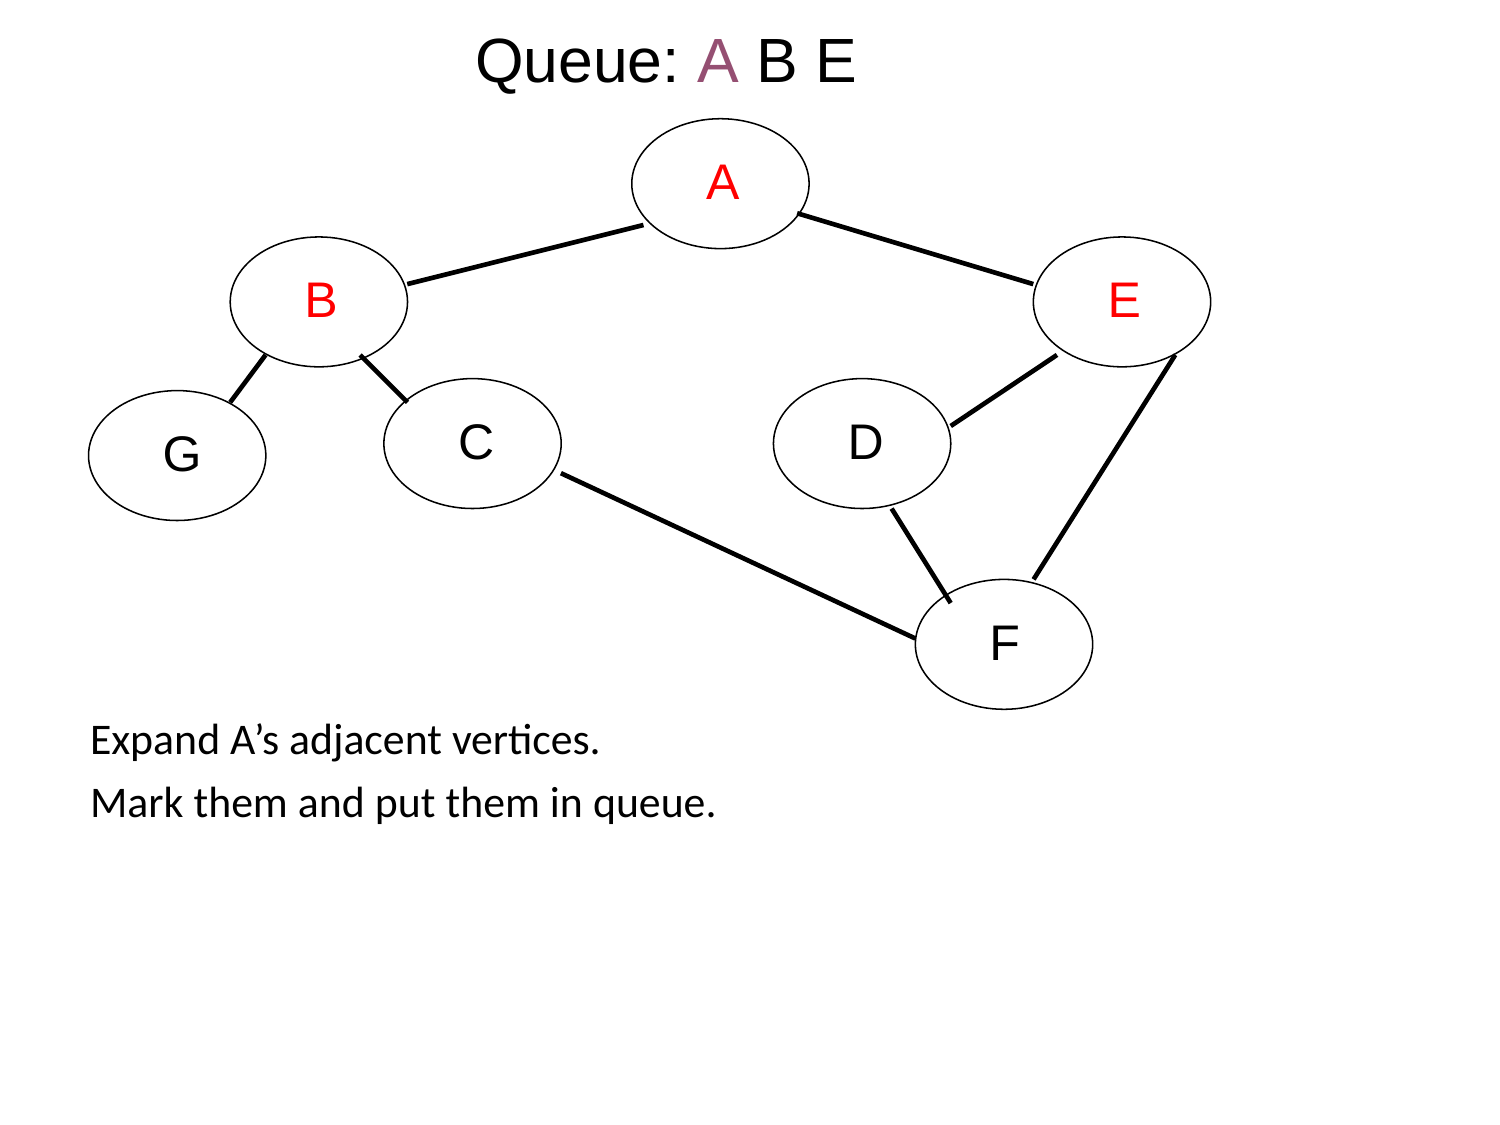

Queue: A B E

A

B

E

C

D

G

F
Expand A’s adjacent vertices.
Mark them and put them in queue.